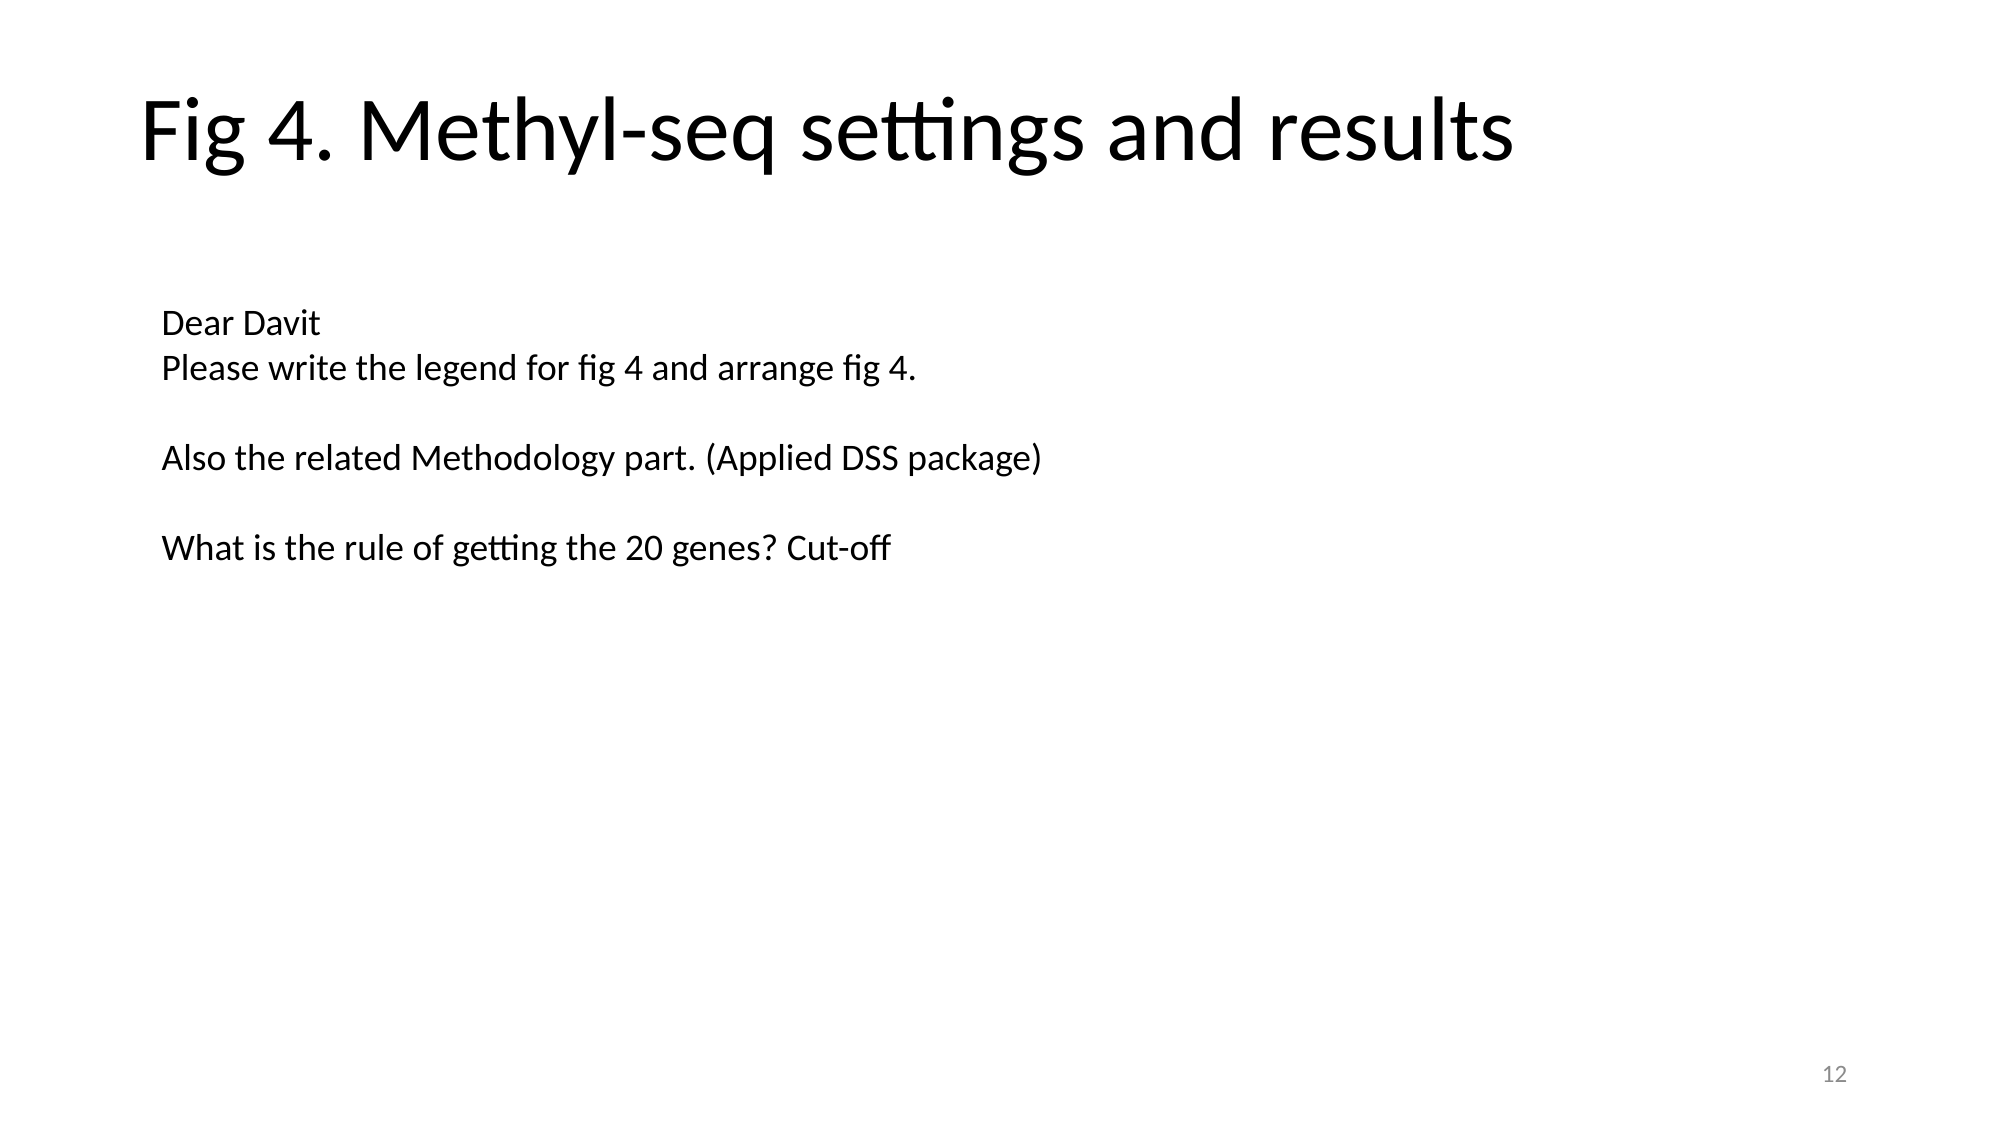

# Fig 4. Methyl-seq settings and results
Dear Davit
Please write the legend for fig 4 and arrange fig 4.

Also the related Methodology part. (Applied DSS package)

What is the rule of getting the 20 genes? Cut-off
12